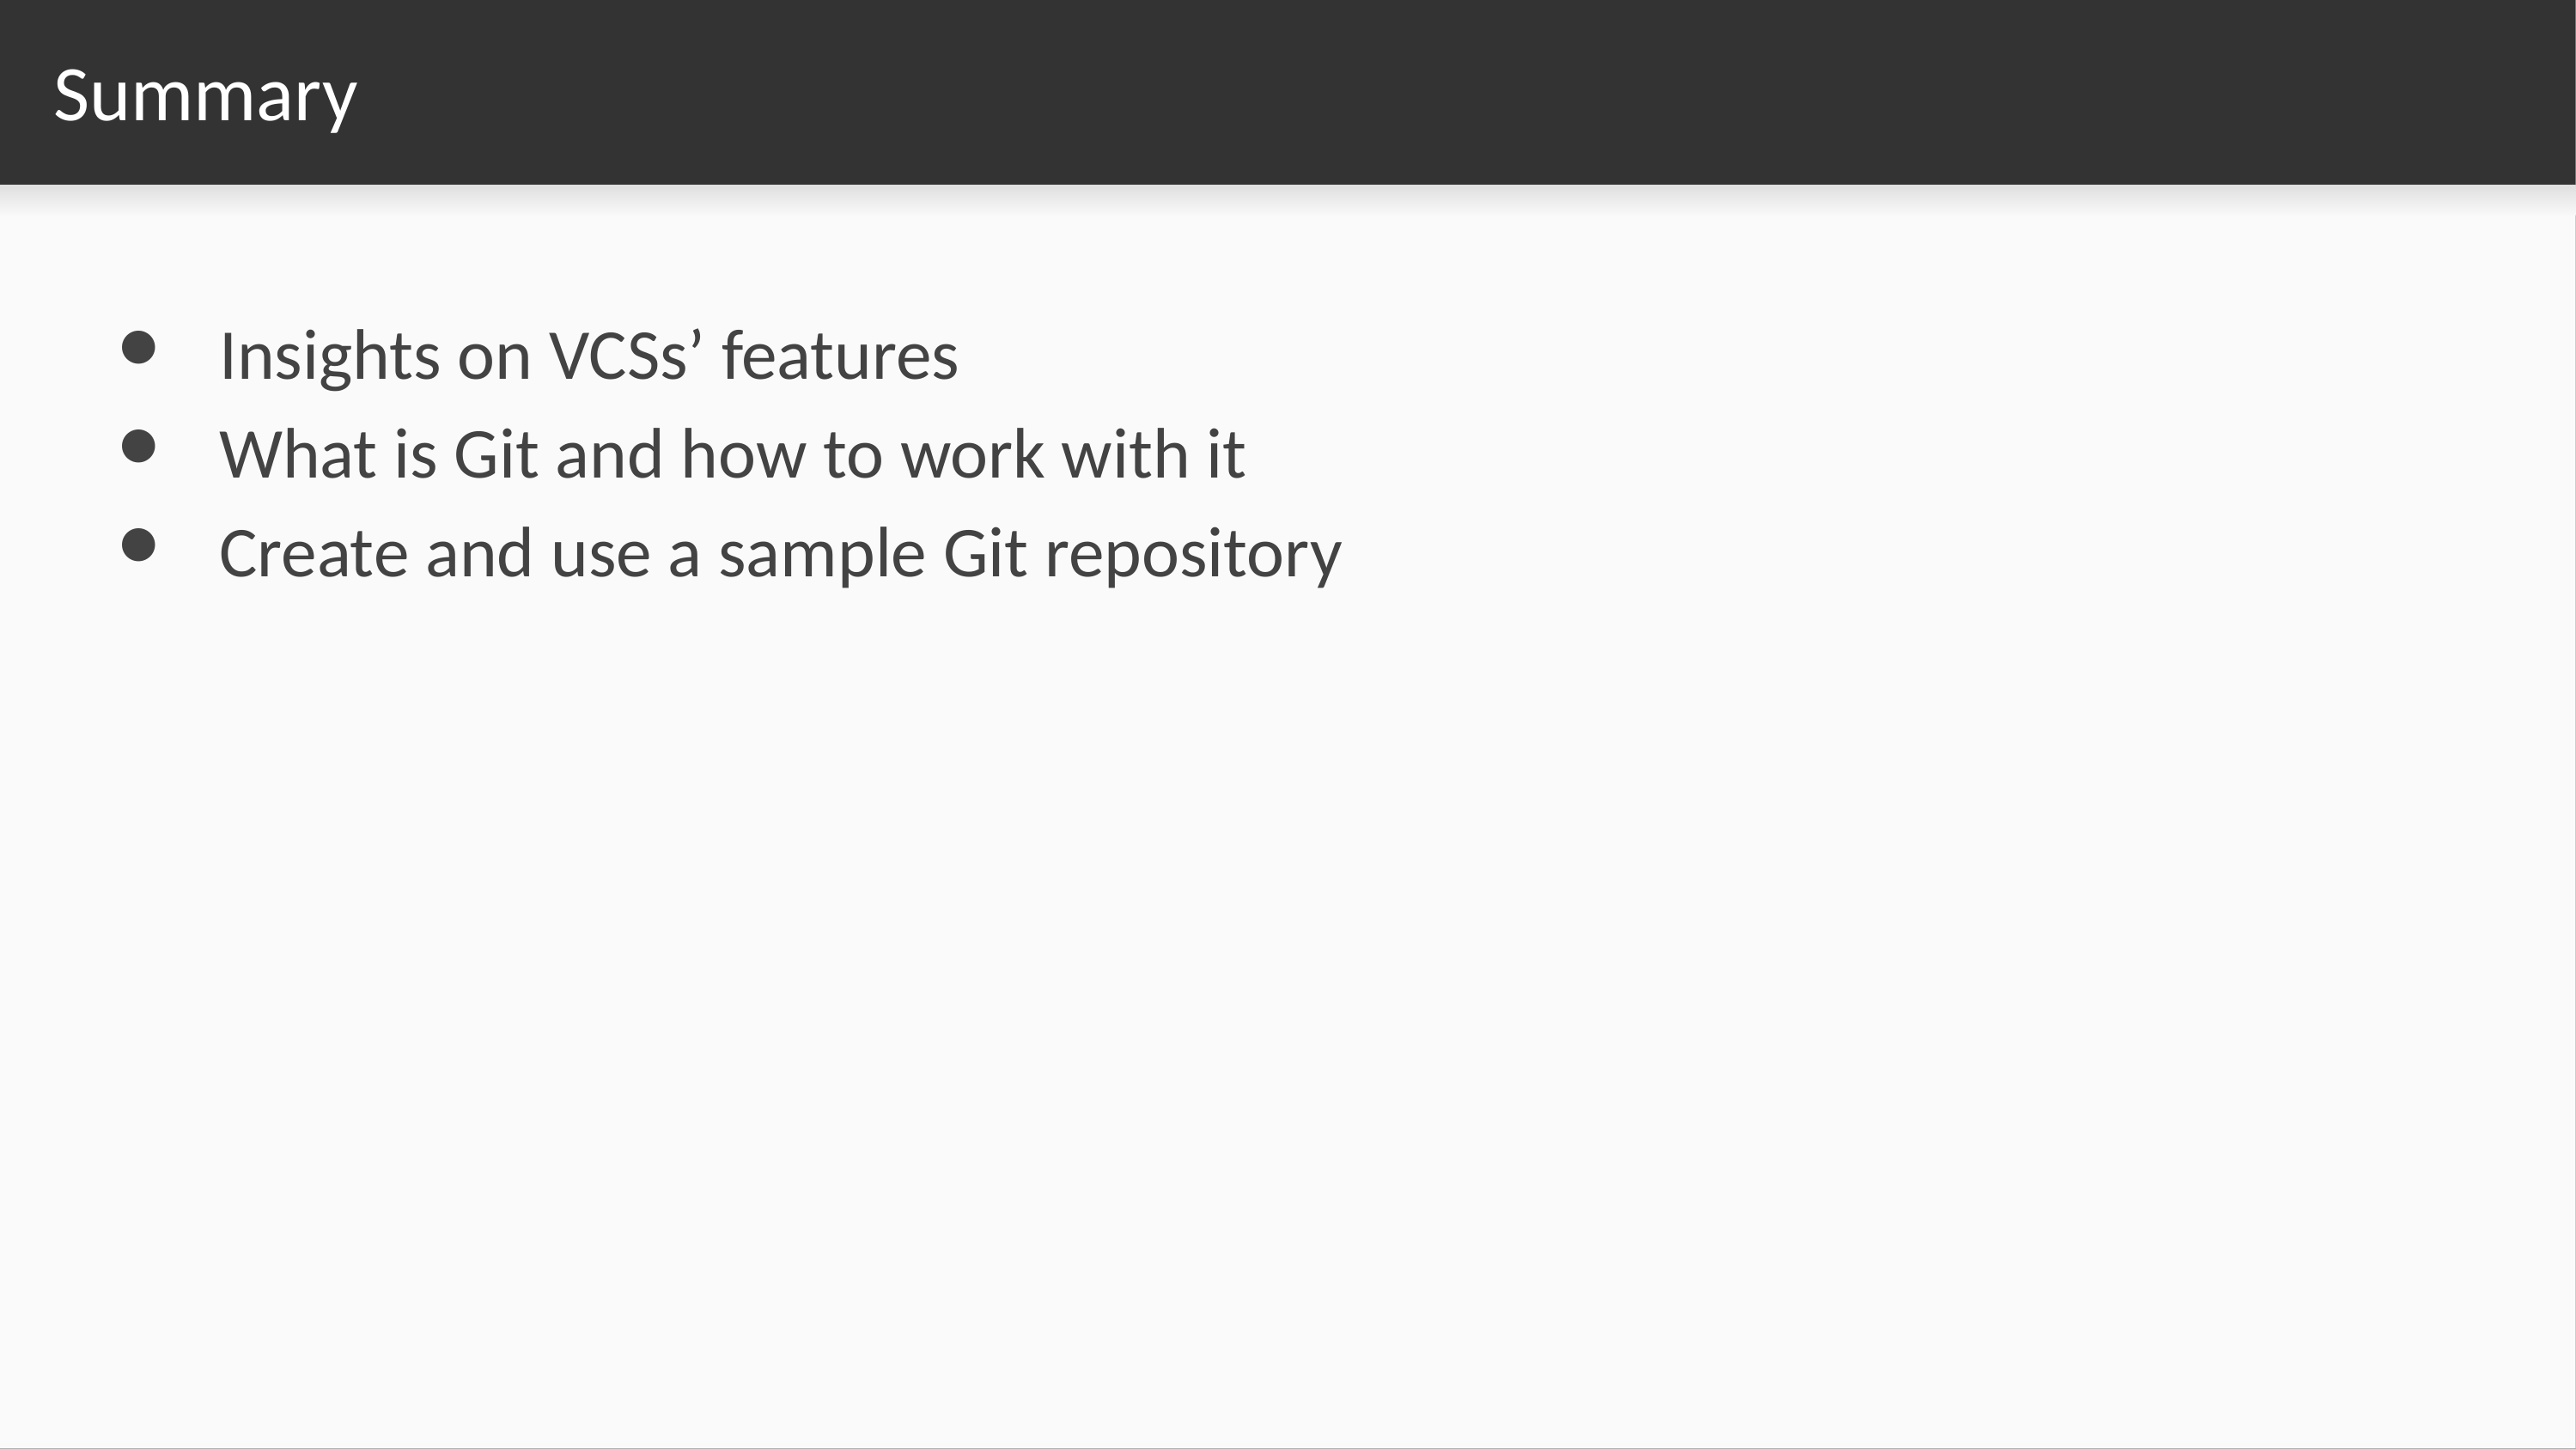

# Summary
Insights on VCSs’ features
What is Git and how to work with it
Create and use a sample Git repository